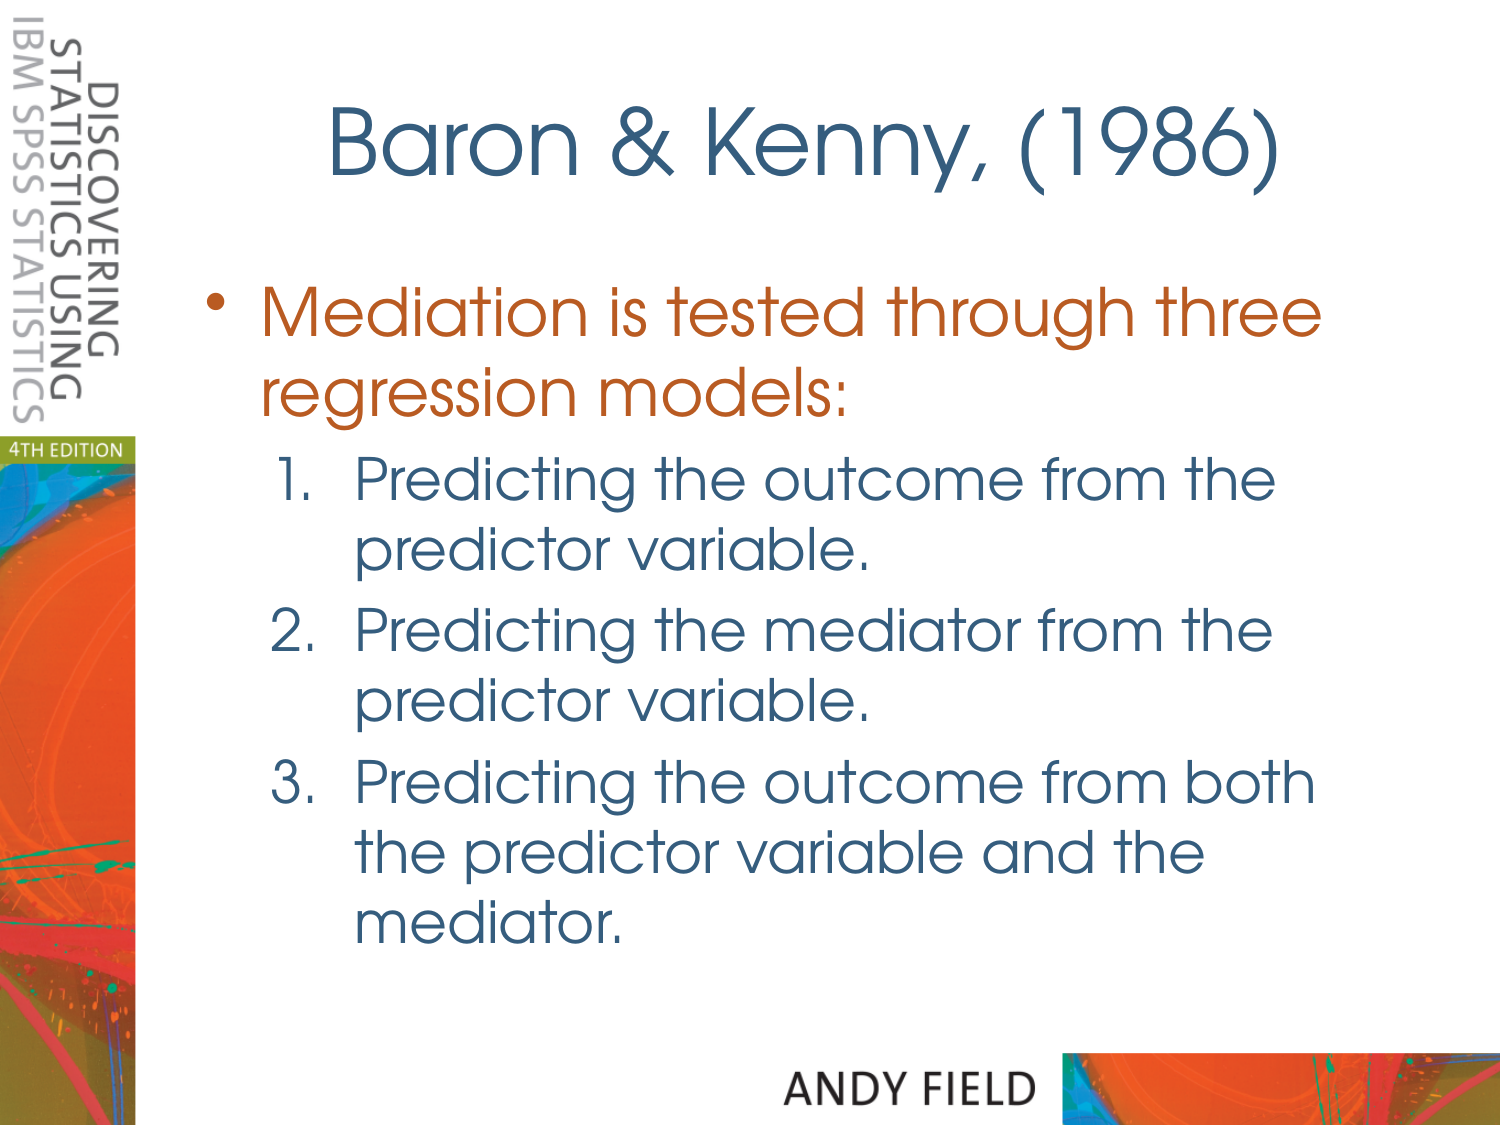

# Baron & Kenny, (1986)
Mediation is tested through three regression models:
Predicting the outcome from the predictor variable.
Predicting the mediator from the predictor variable.
Predicting the outcome from both the predictor variable and the mediator.